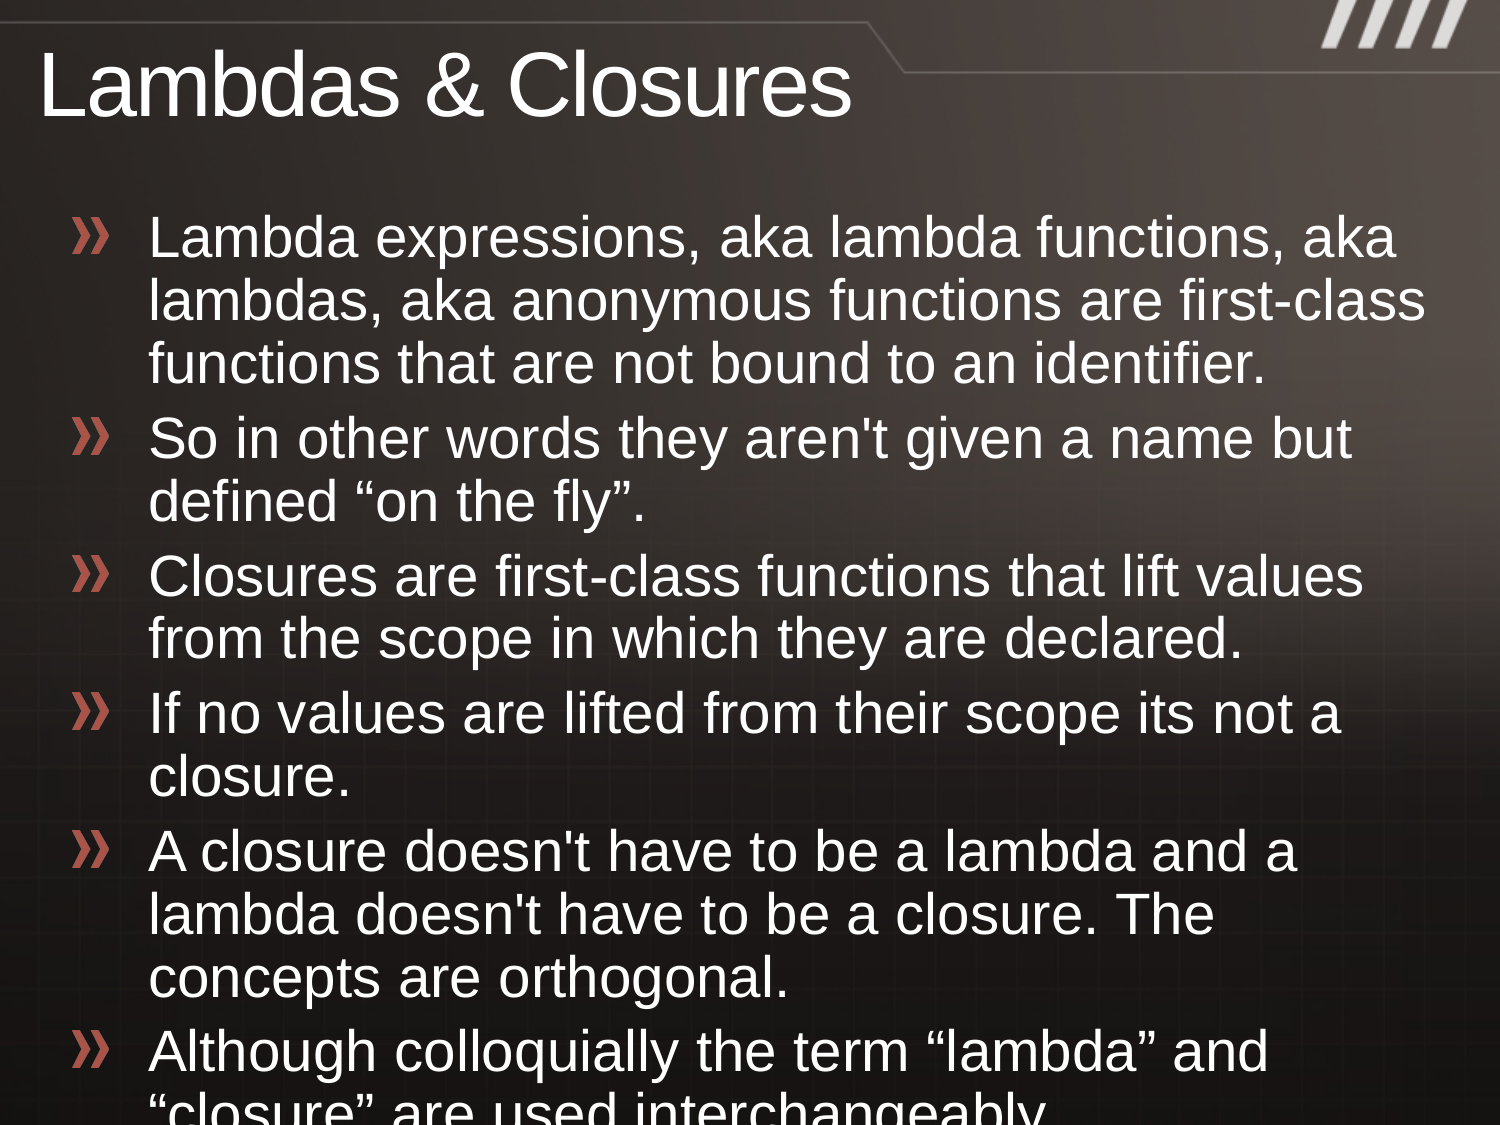

# Lambdas & Closures
Lambda expressions, aka lambda functions, aka lambdas, aka anonymous functions are first-class functions that are not bound to an identifier.
So in other words they aren't given a name but defined “on the fly”.
Closures are first-class functions that lift values from the scope in which they are declared.
If no values are lifted from their scope its not a closure.
A closure doesn't have to be a lambda and a lambda doesn't have to be a closure. The concepts are orthogonal.
Although colloquially the term “lambda” and “closure” are used interchangeably.